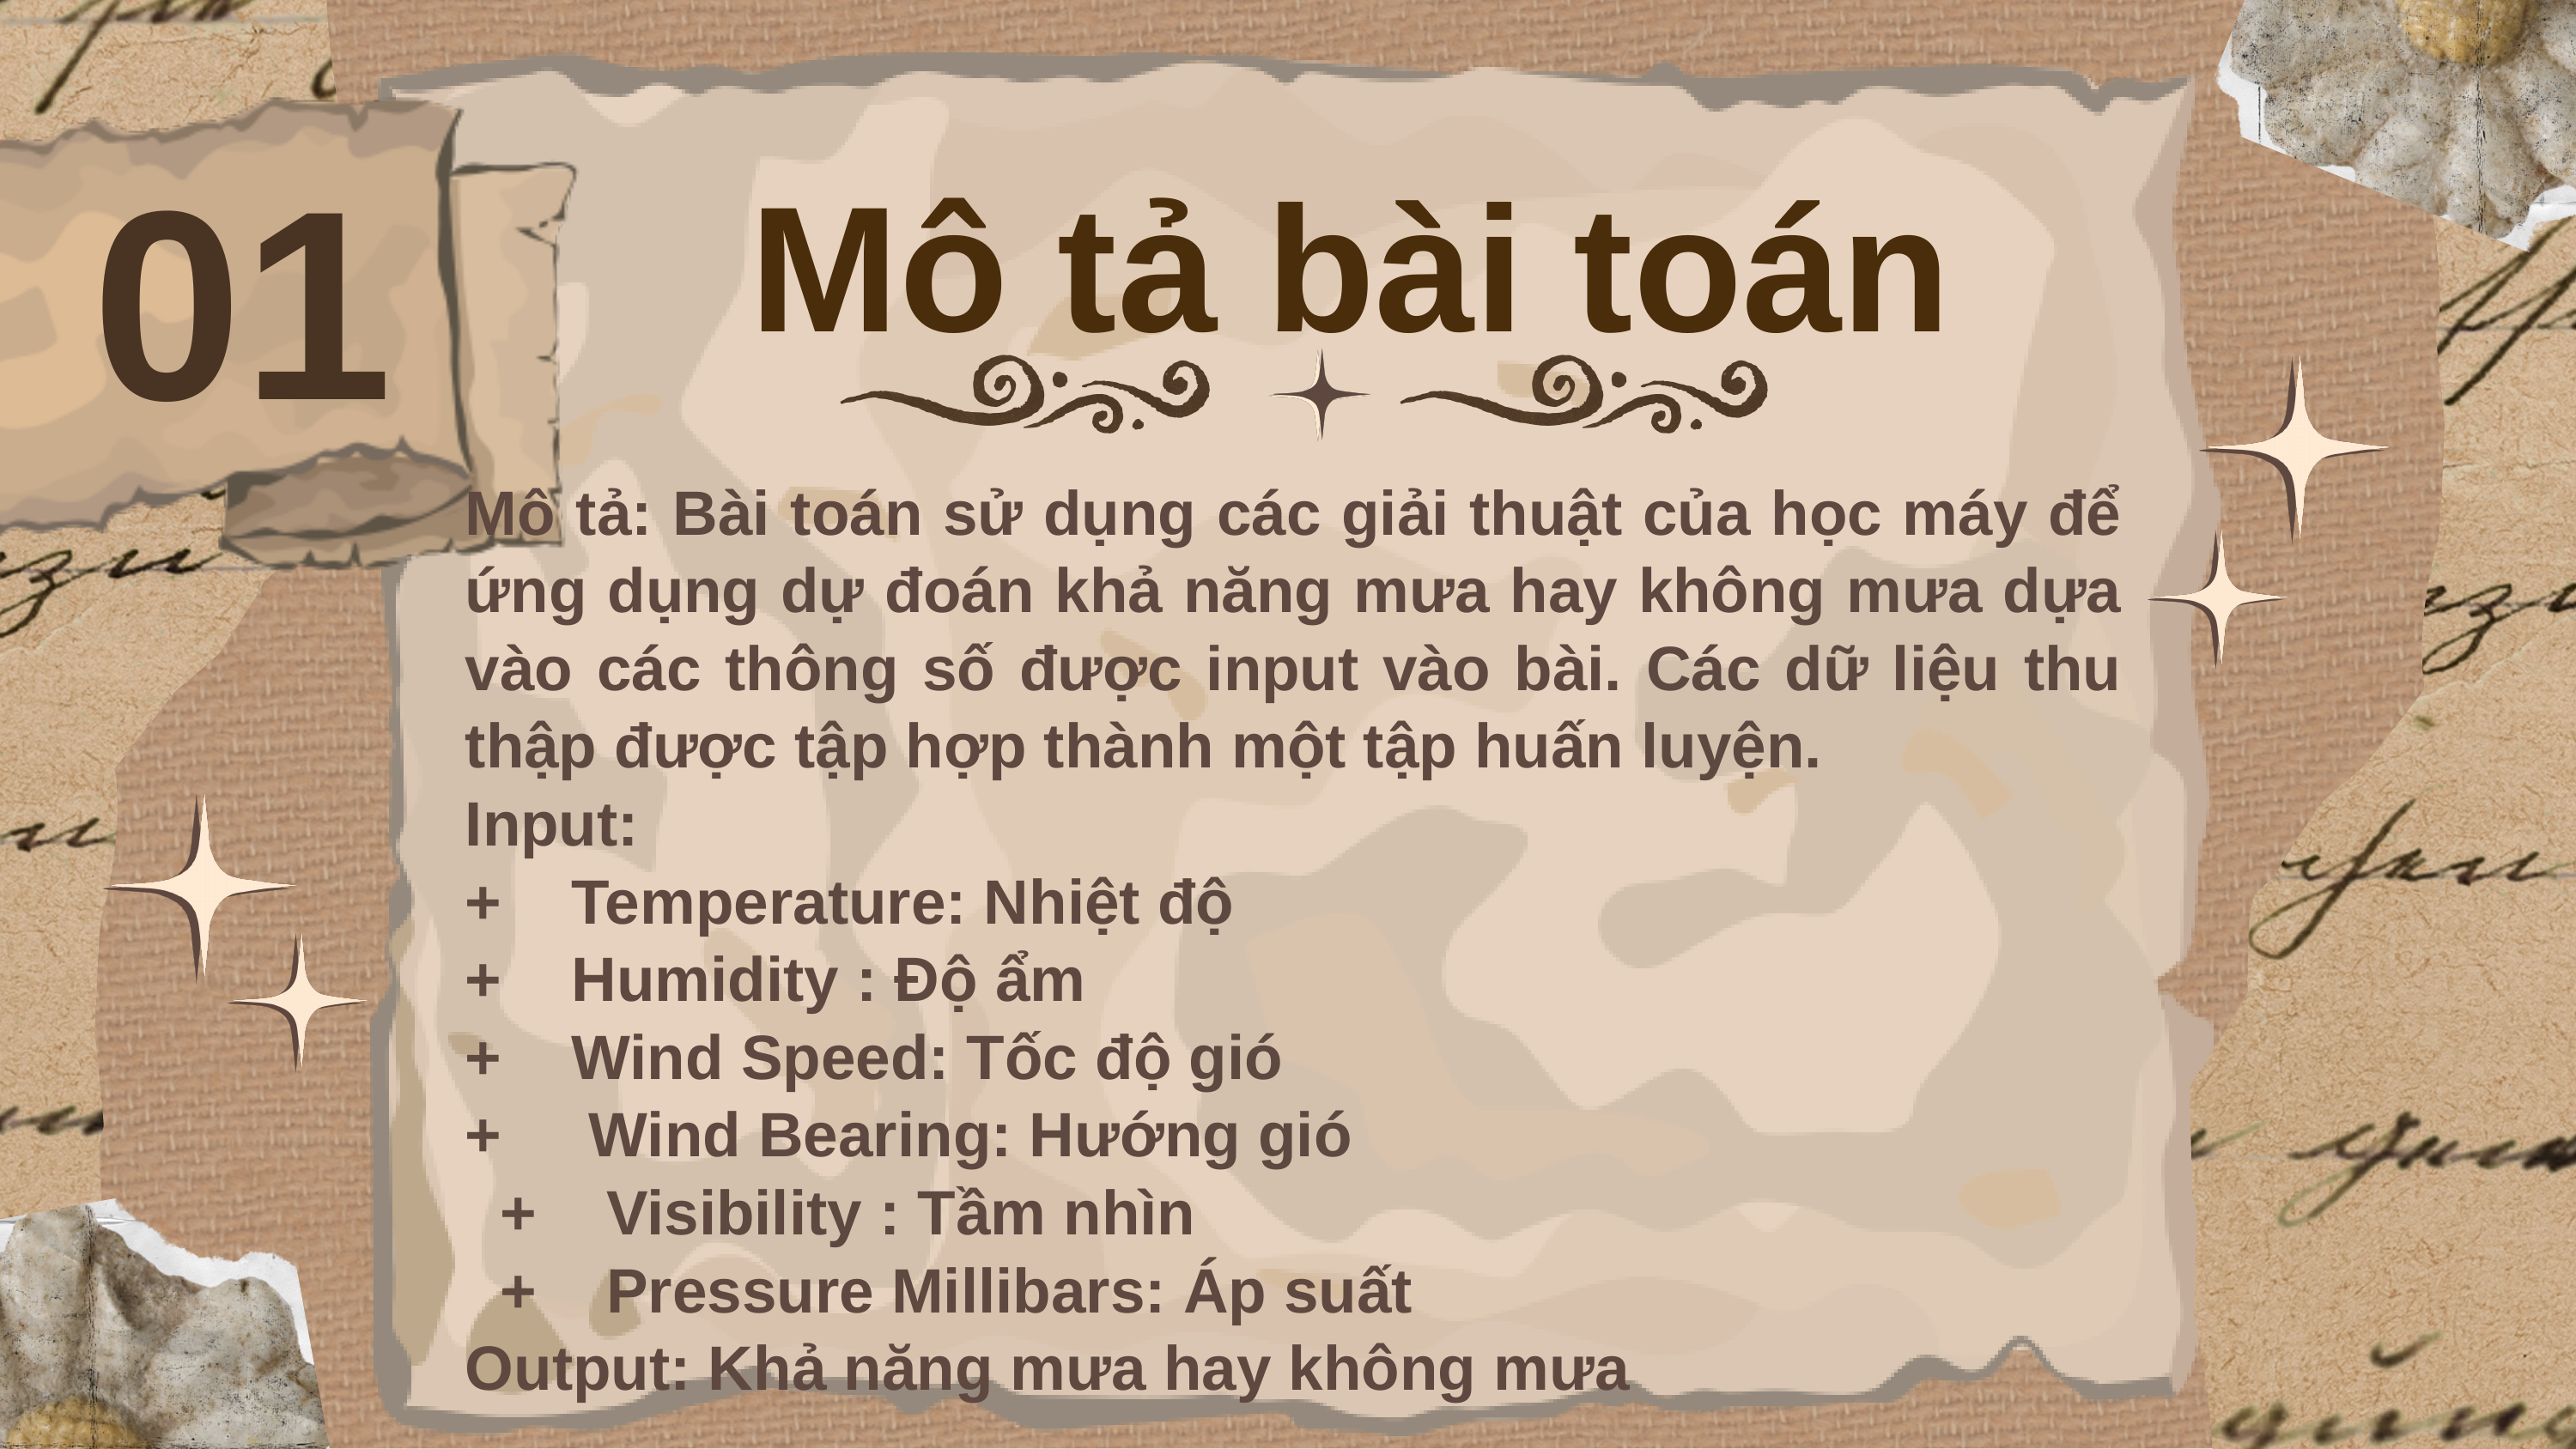

01
Mô tả bài toán

Mô tả: Bài toán sử dụng các giải thuật của học máy để ứng dụng dự đoán khả năng mưa hay không mưa dựa vào các thông số được input vào bài. Các dữ liệu thu thập được tập hợp thành một tập huấn luyện.
Input:
+    Temperature: Nhiệt độ
+    Humidity : Độ ẩm
+    Wind Speed: Tốc độ gió
+     Wind Bearing: Hướng gió
  +    Visibility : Tầm nhìn
  +    Pressure Millibars: Áp suất
Output: Khả năng mưa hay không mưa